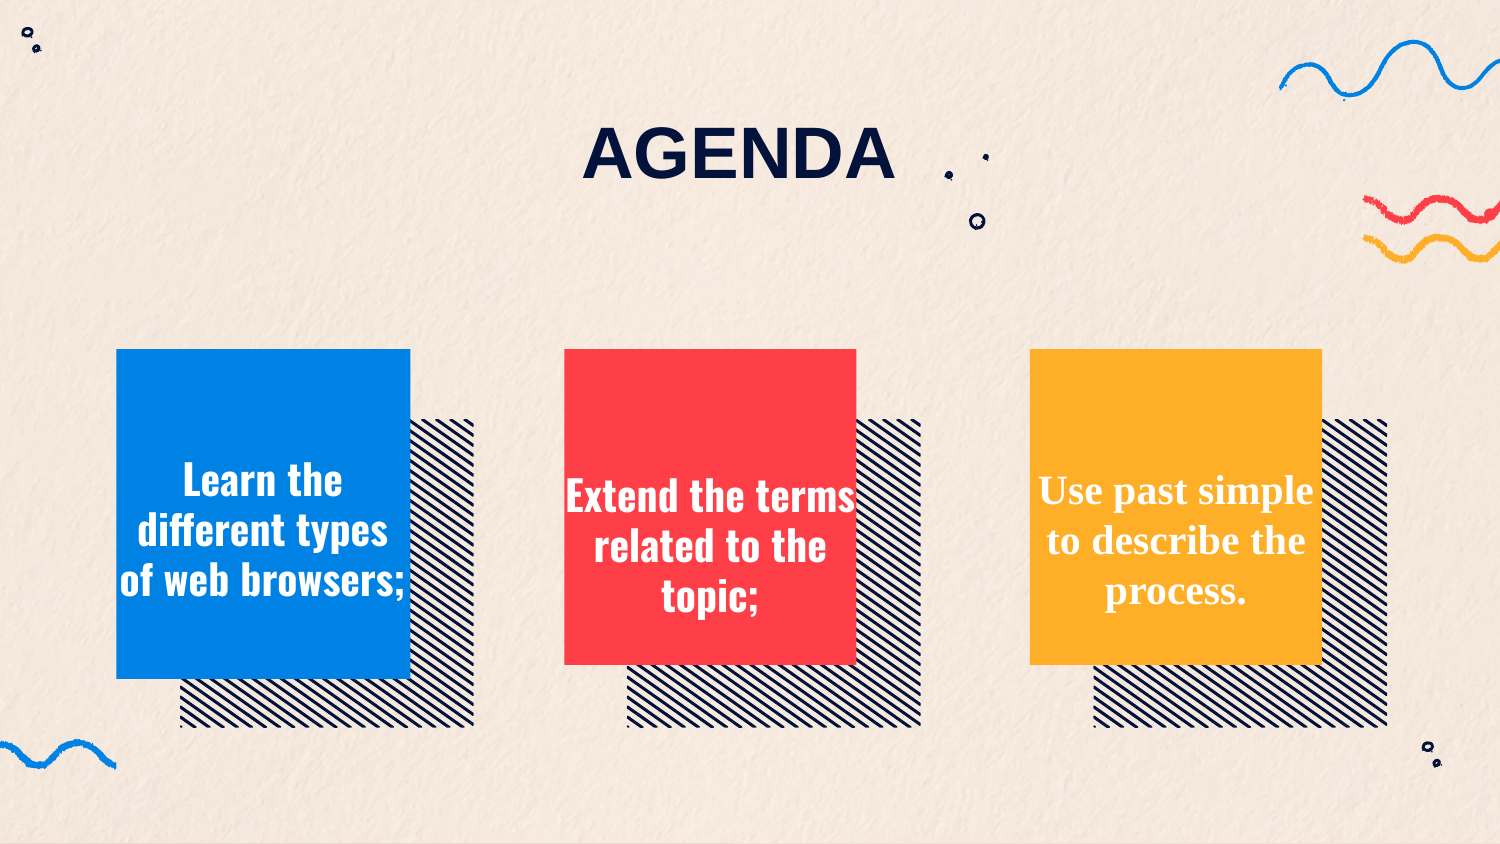

# AGENDA

Use past simple to describe the process.
Learn the different types of web browsers;

Extend the terms related to the topic;